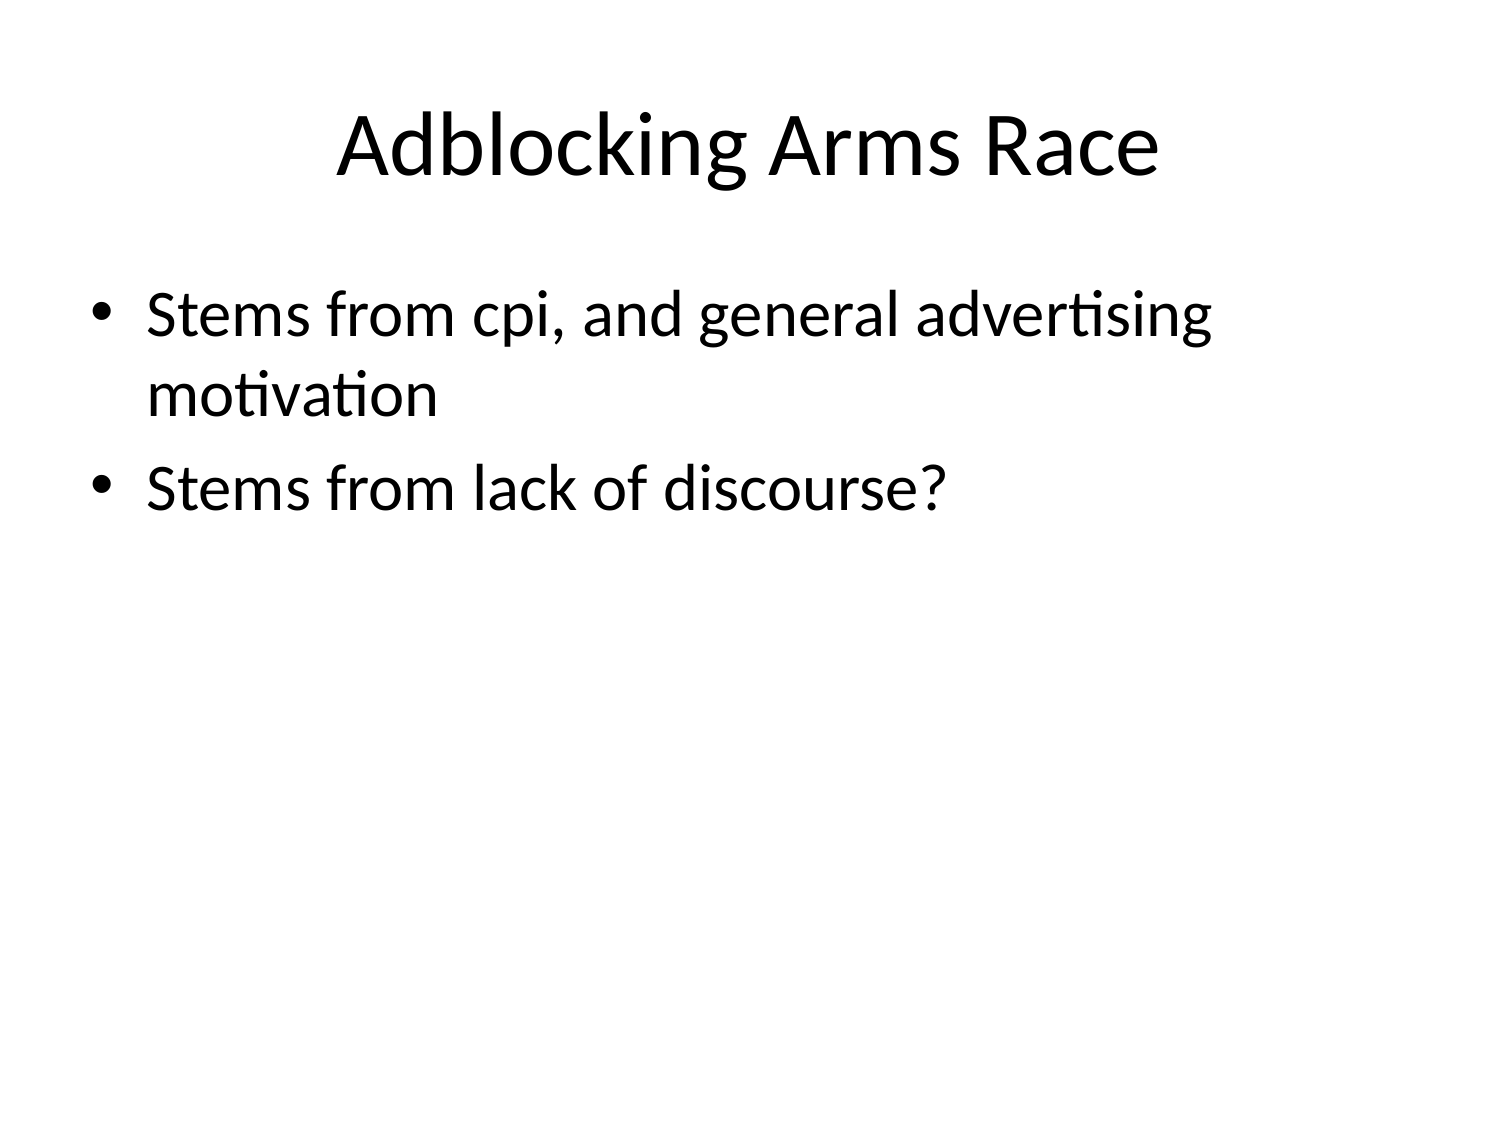

# Adblocking Arms Race
Stems from cpi, and general advertising motivation
Stems from lack of discourse?